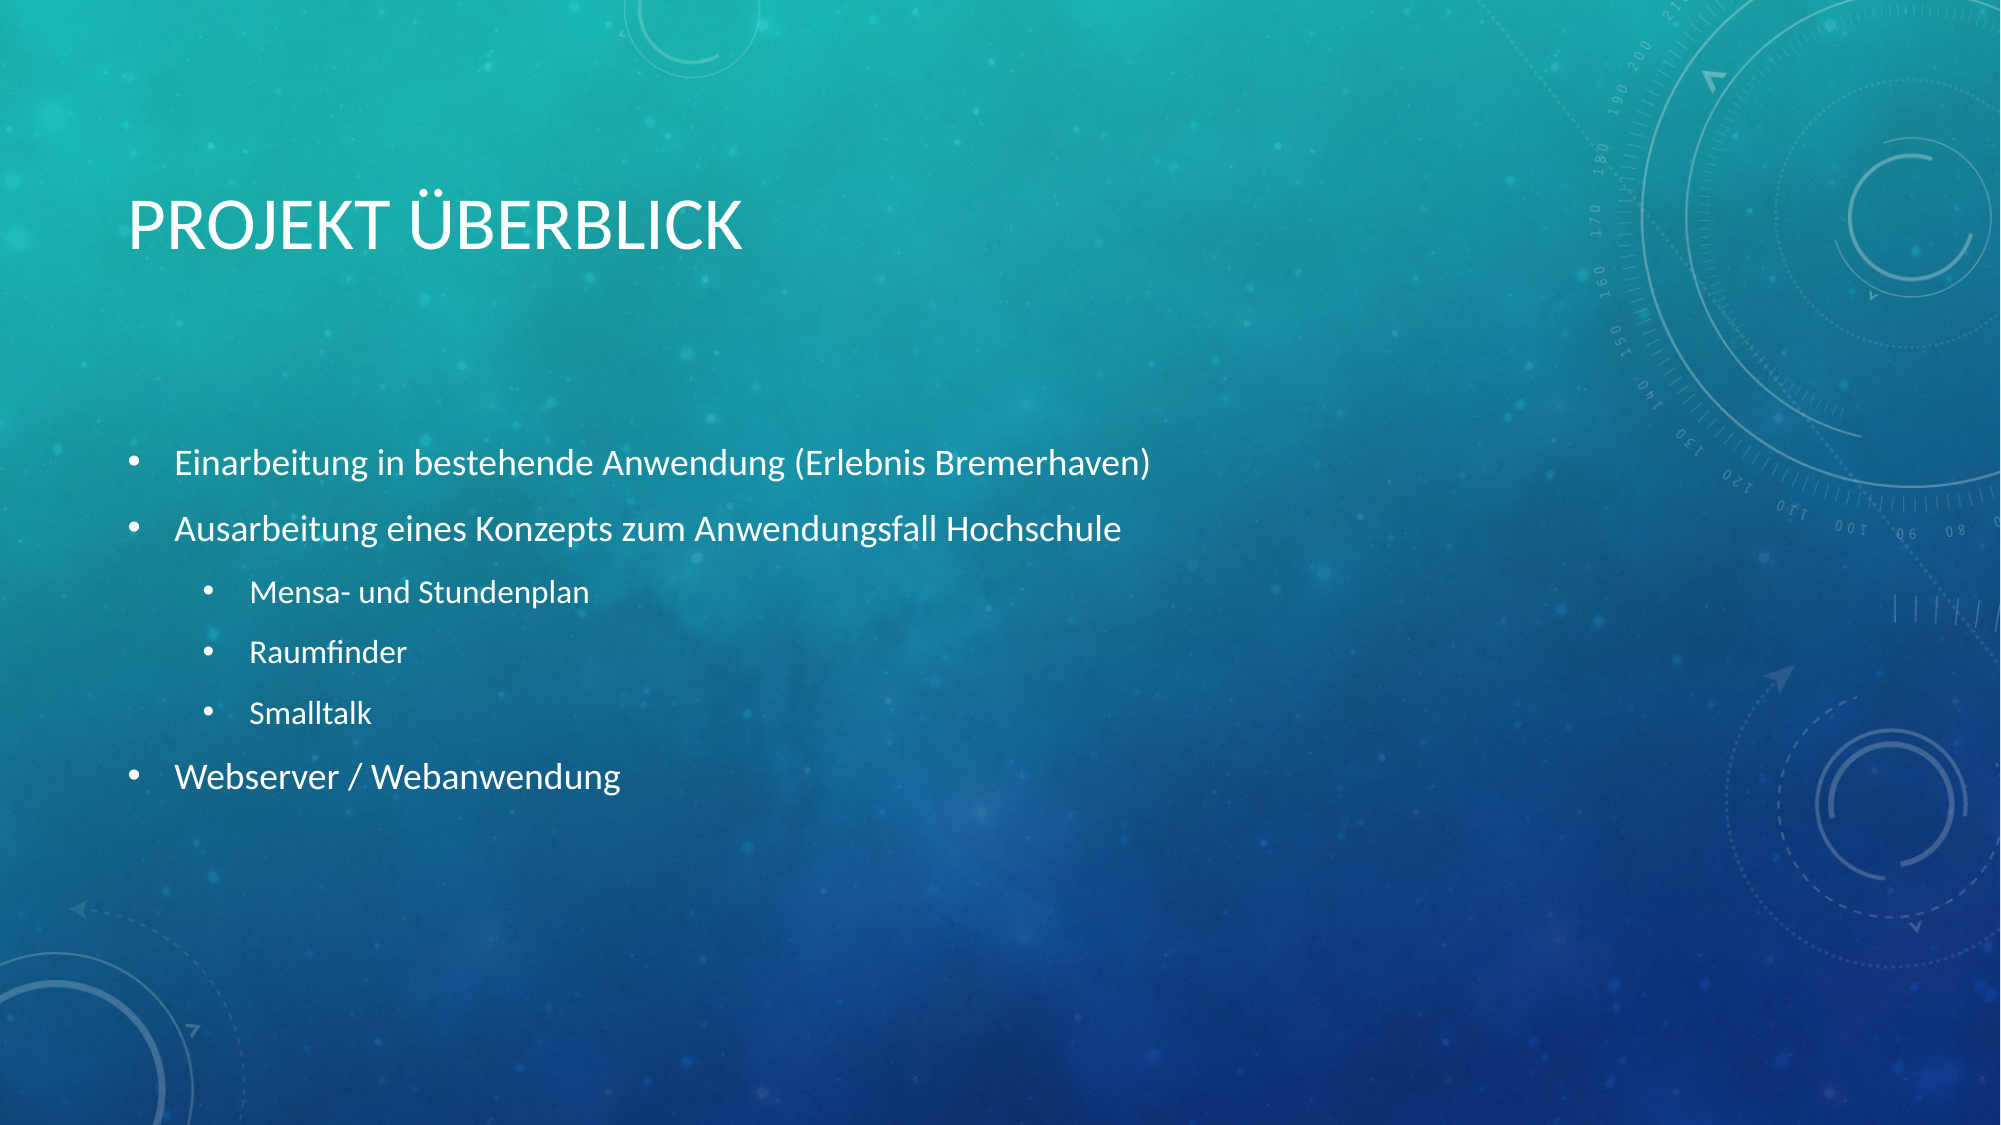

# Projekt überblick
Einarbeitung in bestehende Anwendung (Erlebnis Bremerhaven)
Ausarbeitung eines Konzepts zum Anwendungsfall Hochschule
Mensa- und Stundenplan
Raumfinder
Smalltalk
Webserver / Webanwendung